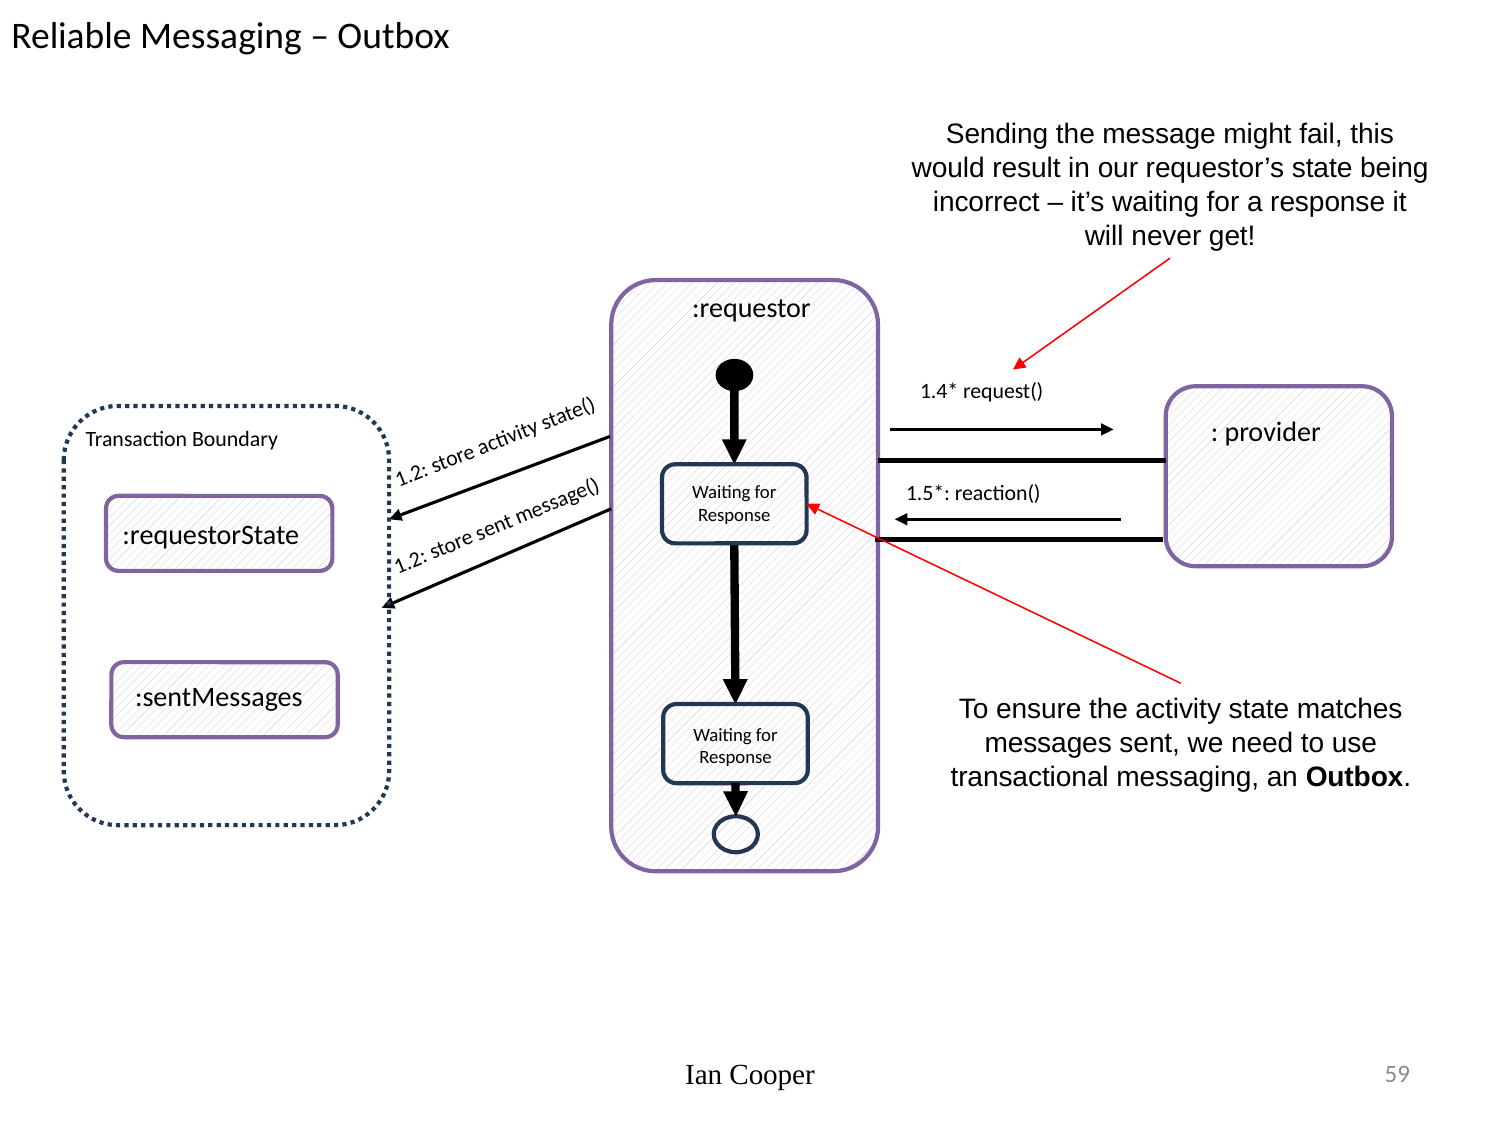

Reliable Messaging – Outbox
Sending the message might fail, this would result in our requestor’s state being incorrect – it’s waiting for a response it will never get!

:requestor

1.4* request()

: provider
Transaction Boundary
1.2: store activity state()

1.5*: reaction()
Waiting for Response

1.2: store sent message()
:requestorState

:sentMessages
To ensure the activity state matches messages sent, we need to use transactional messaging, an Outbox.

Waiting for Response

Ian Cooper
59